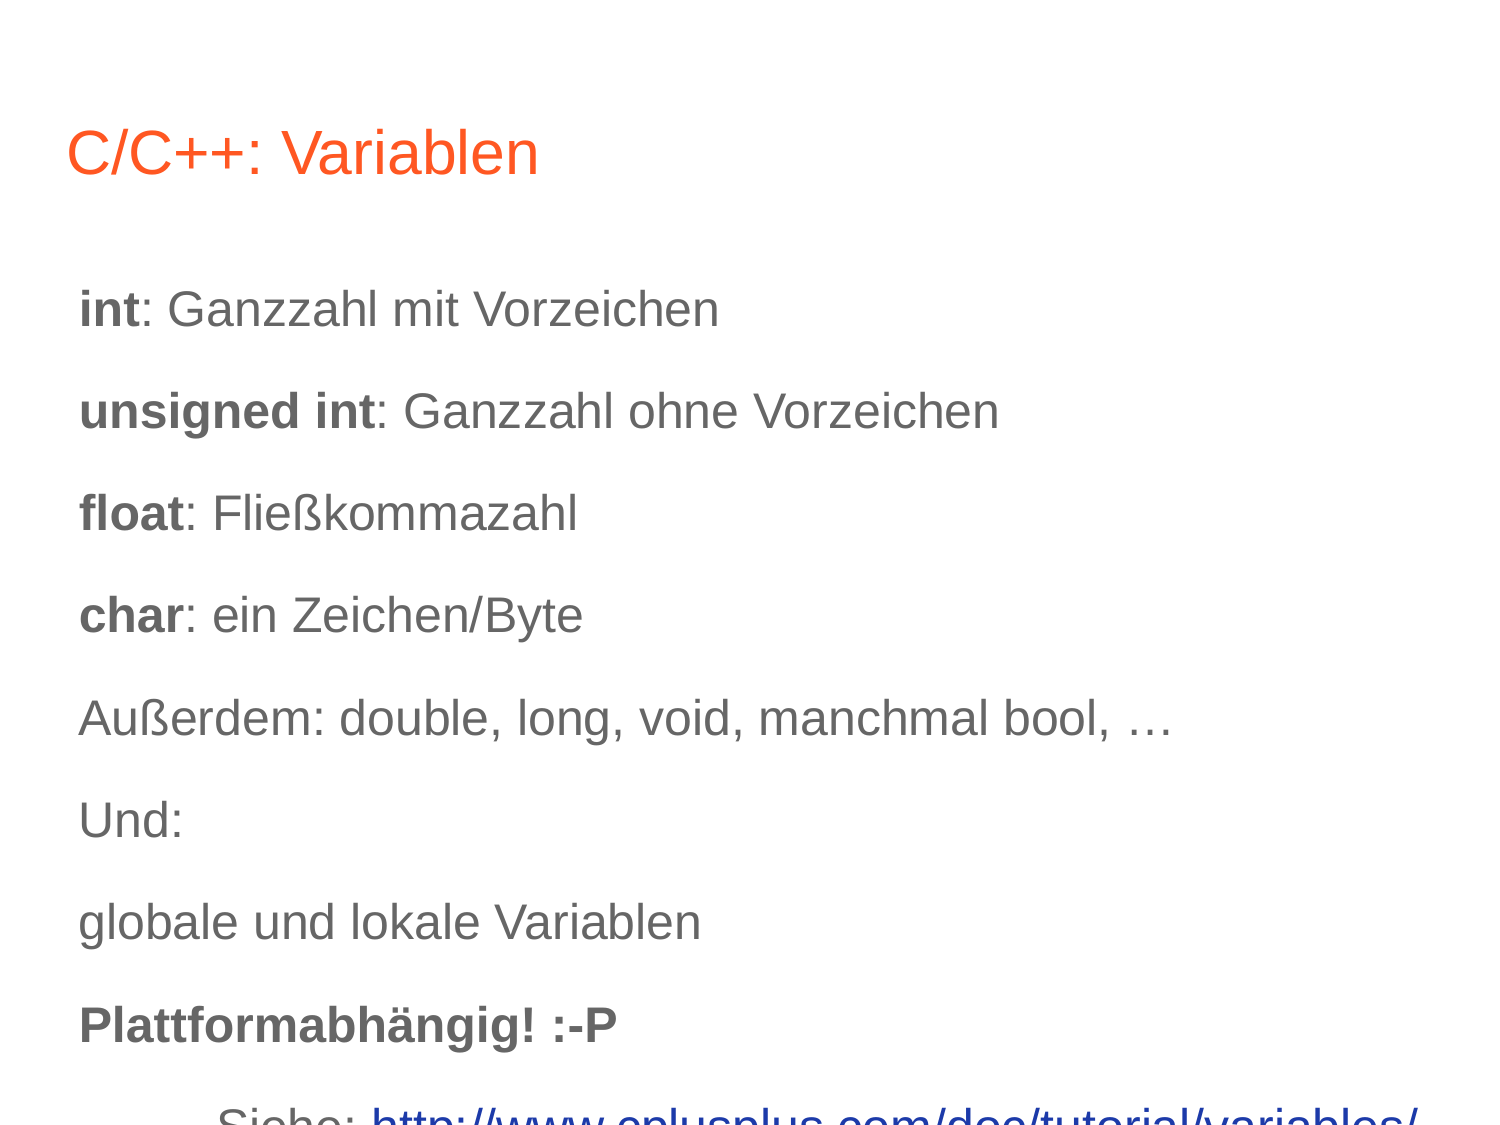

# C/C++: Variablen
int: Ganzzahl mit Vorzeichen
unsigned int: Ganzzahl ohne Vorzeichen
float: Fließkommazahl
char: ein Zeichen/Byte
Außerdem: double, long, void, manchmal bool, …
Und:
globale und lokale Variablen
Plattformabhängig! :-P
Siehe: http://www.cplusplus.com/doc/tutorial/variables/